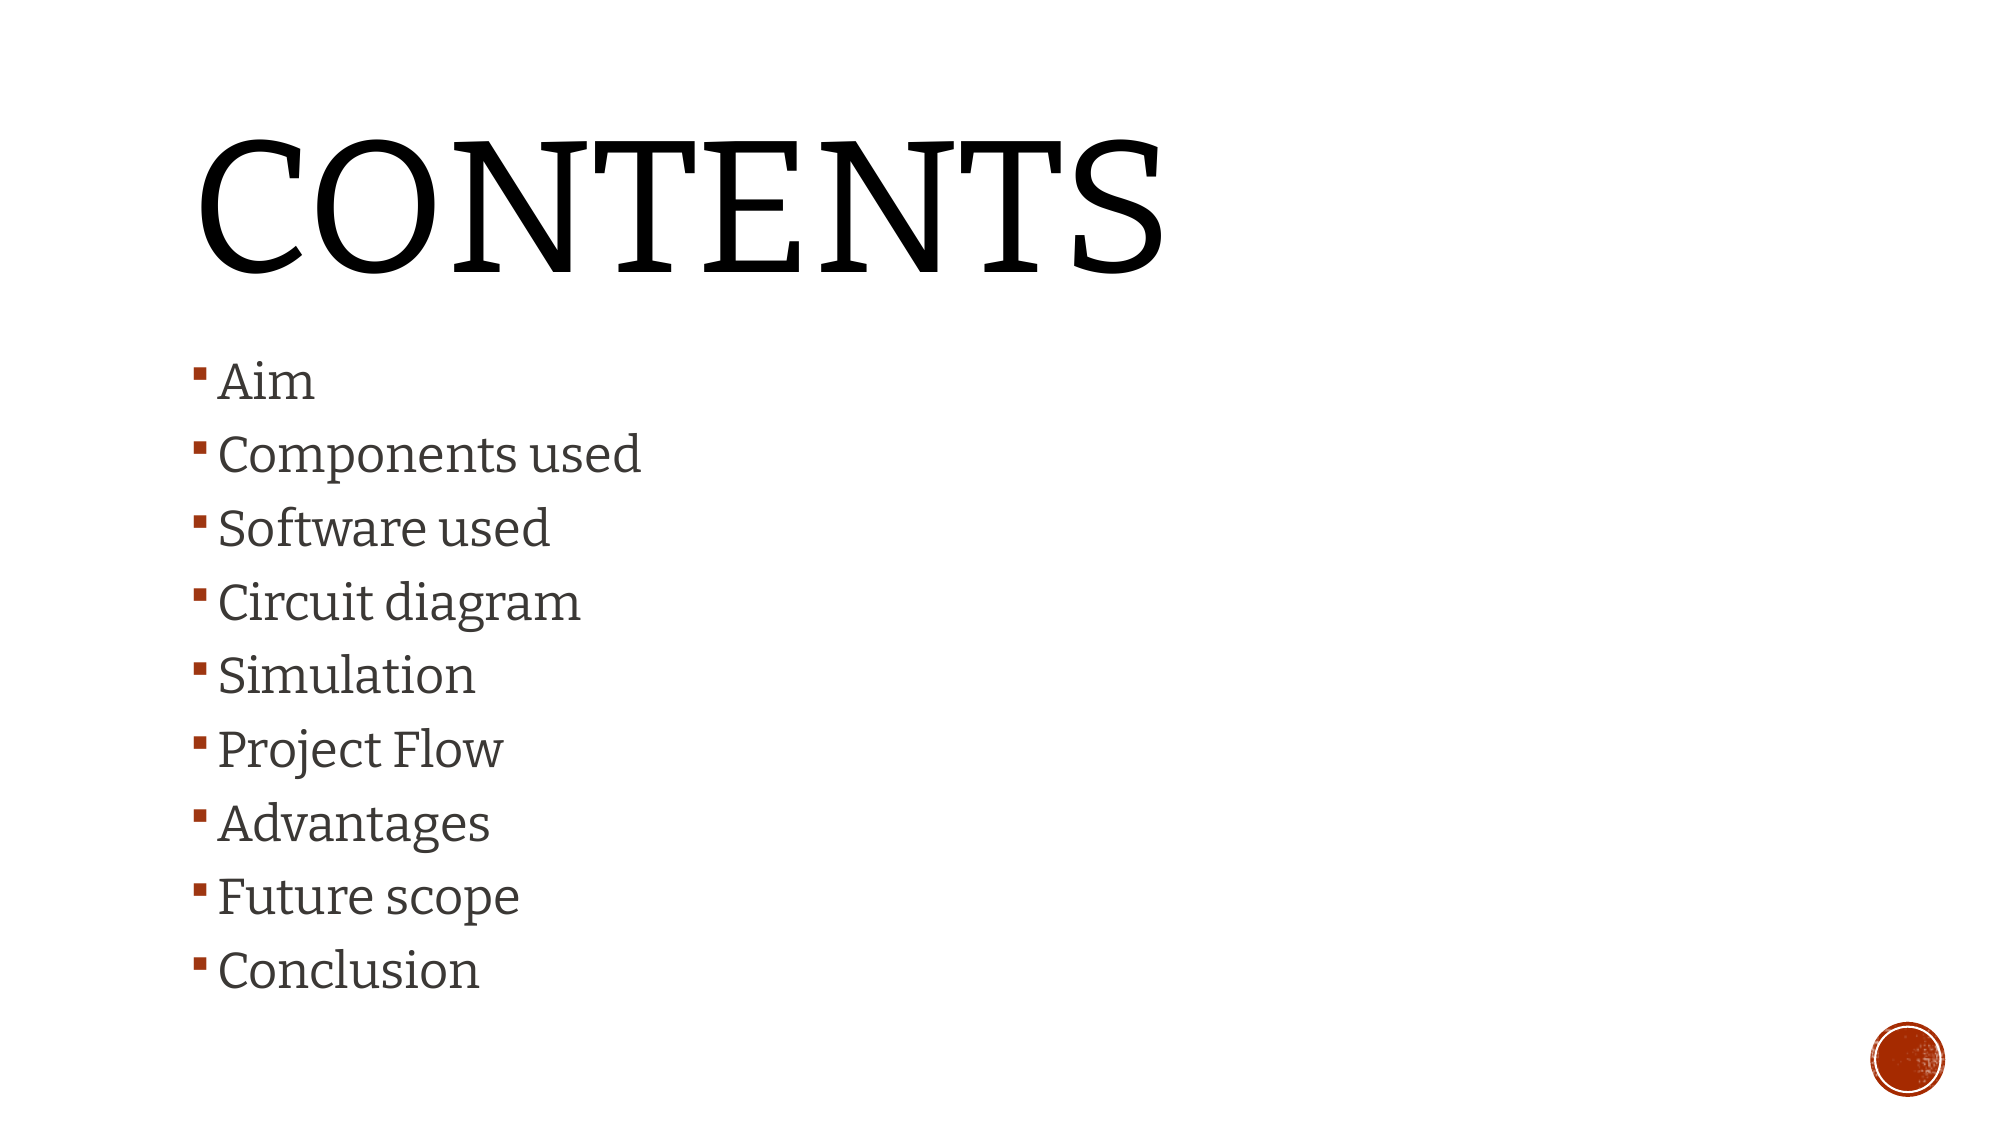

# Contents
Aim
Components used
Software used
Circuit diagram
Simulation
Project Flow
Advantages
Future scope
Conclusion